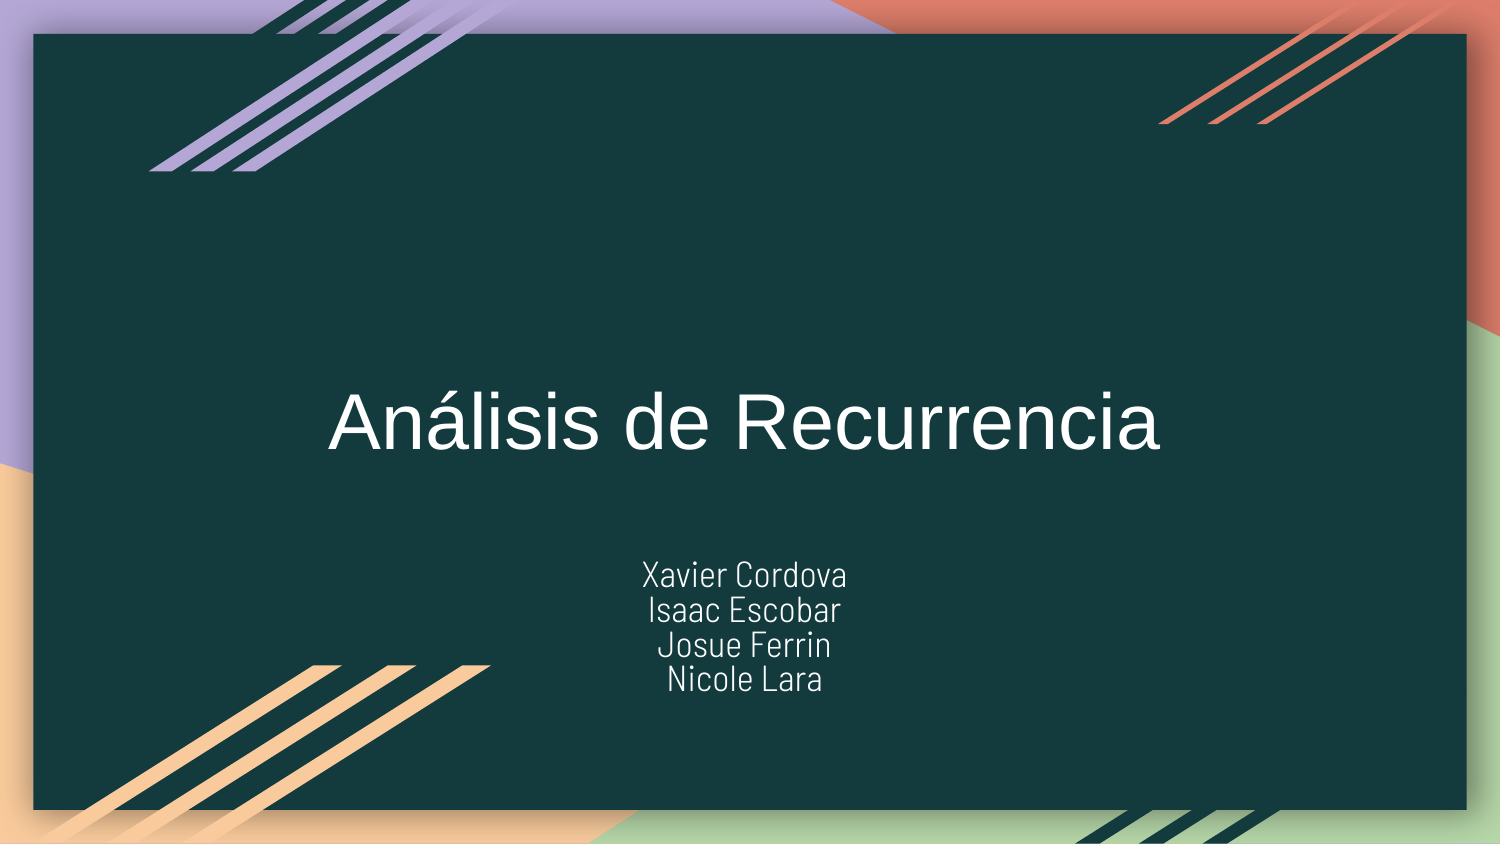

# Análisis de Recurrencia
Xavier Cordova
Isaac Escobar
Josue Ferrin
Nicole Lara